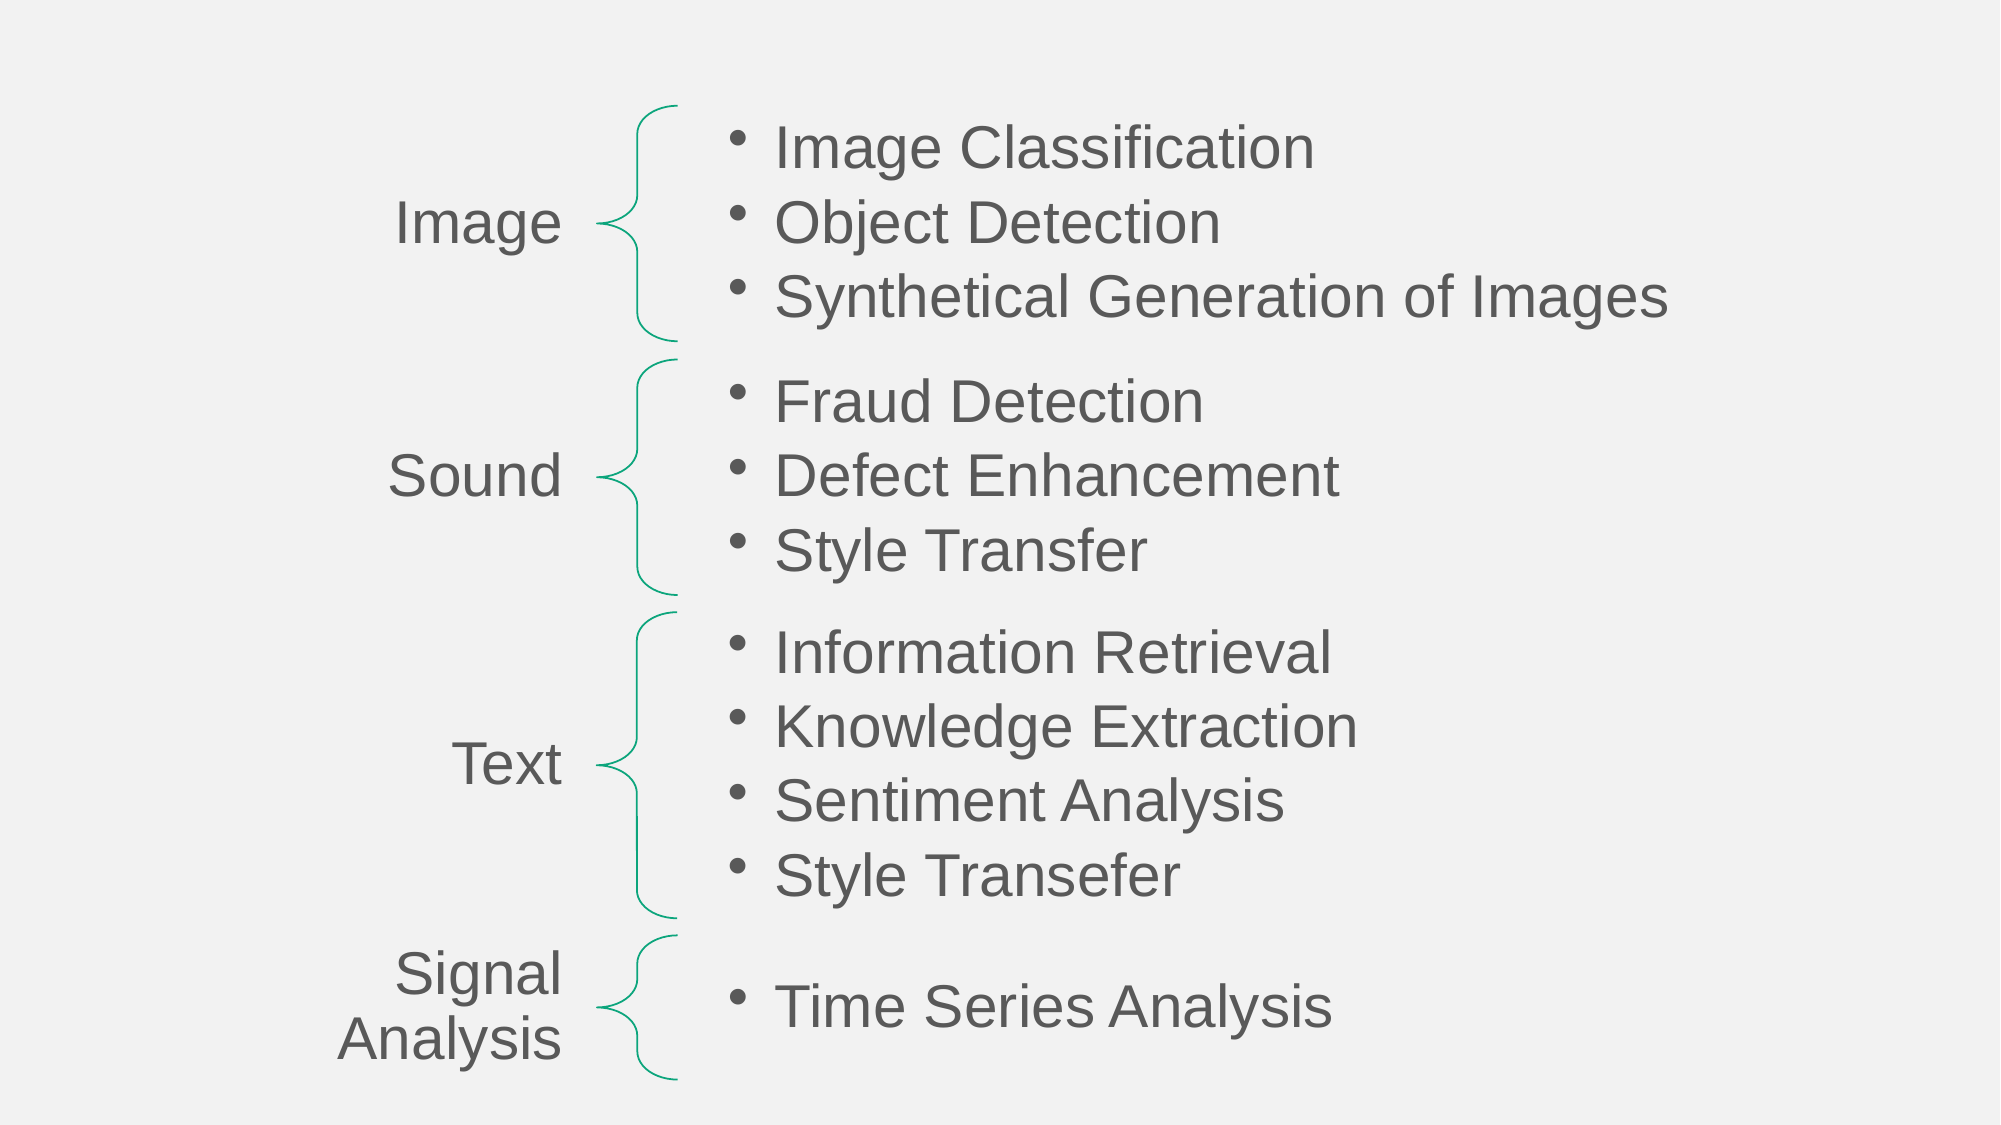

Image
Image Classification
Object Detection
Synthetical Generation of Images
Sound
Fraud Detection
Defect Enhancement
Style Transfer
Text
Information Retrieval
Knowledge Extraction
Sentiment Analysis
Style Transefer
Signal Analysis
Time Series Analysis